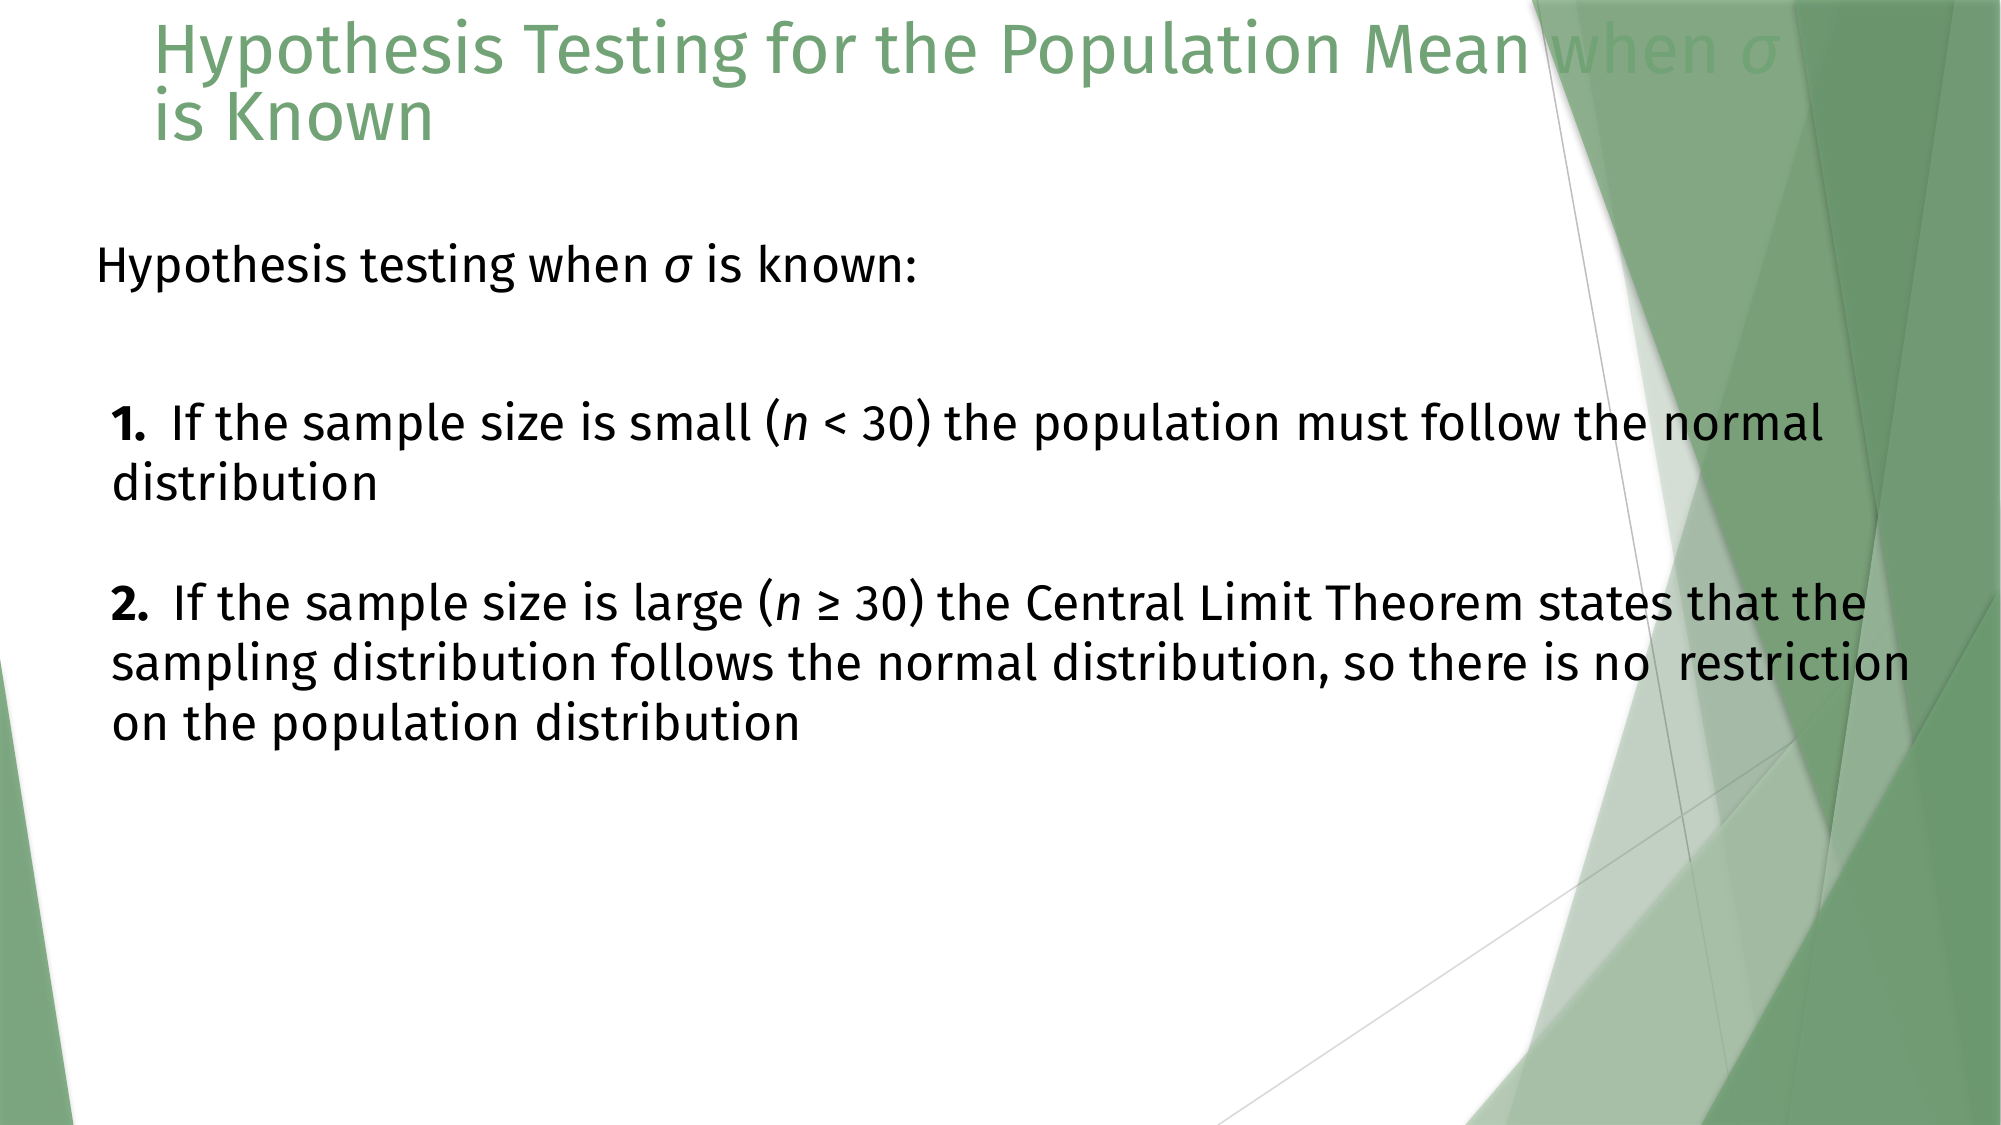

# Hypothesis Testing for the Population Mean when σ is Known
 Hypothesis testing when σ is known:

1.  If the sample size is small (n < 30) the population must follow the normal distribution

2.  If the sample size is large (n ≥ 30) the Central Limit Theorem states that the sampling distribution follows the normal distribution, so there is no  restriction on the population distribution